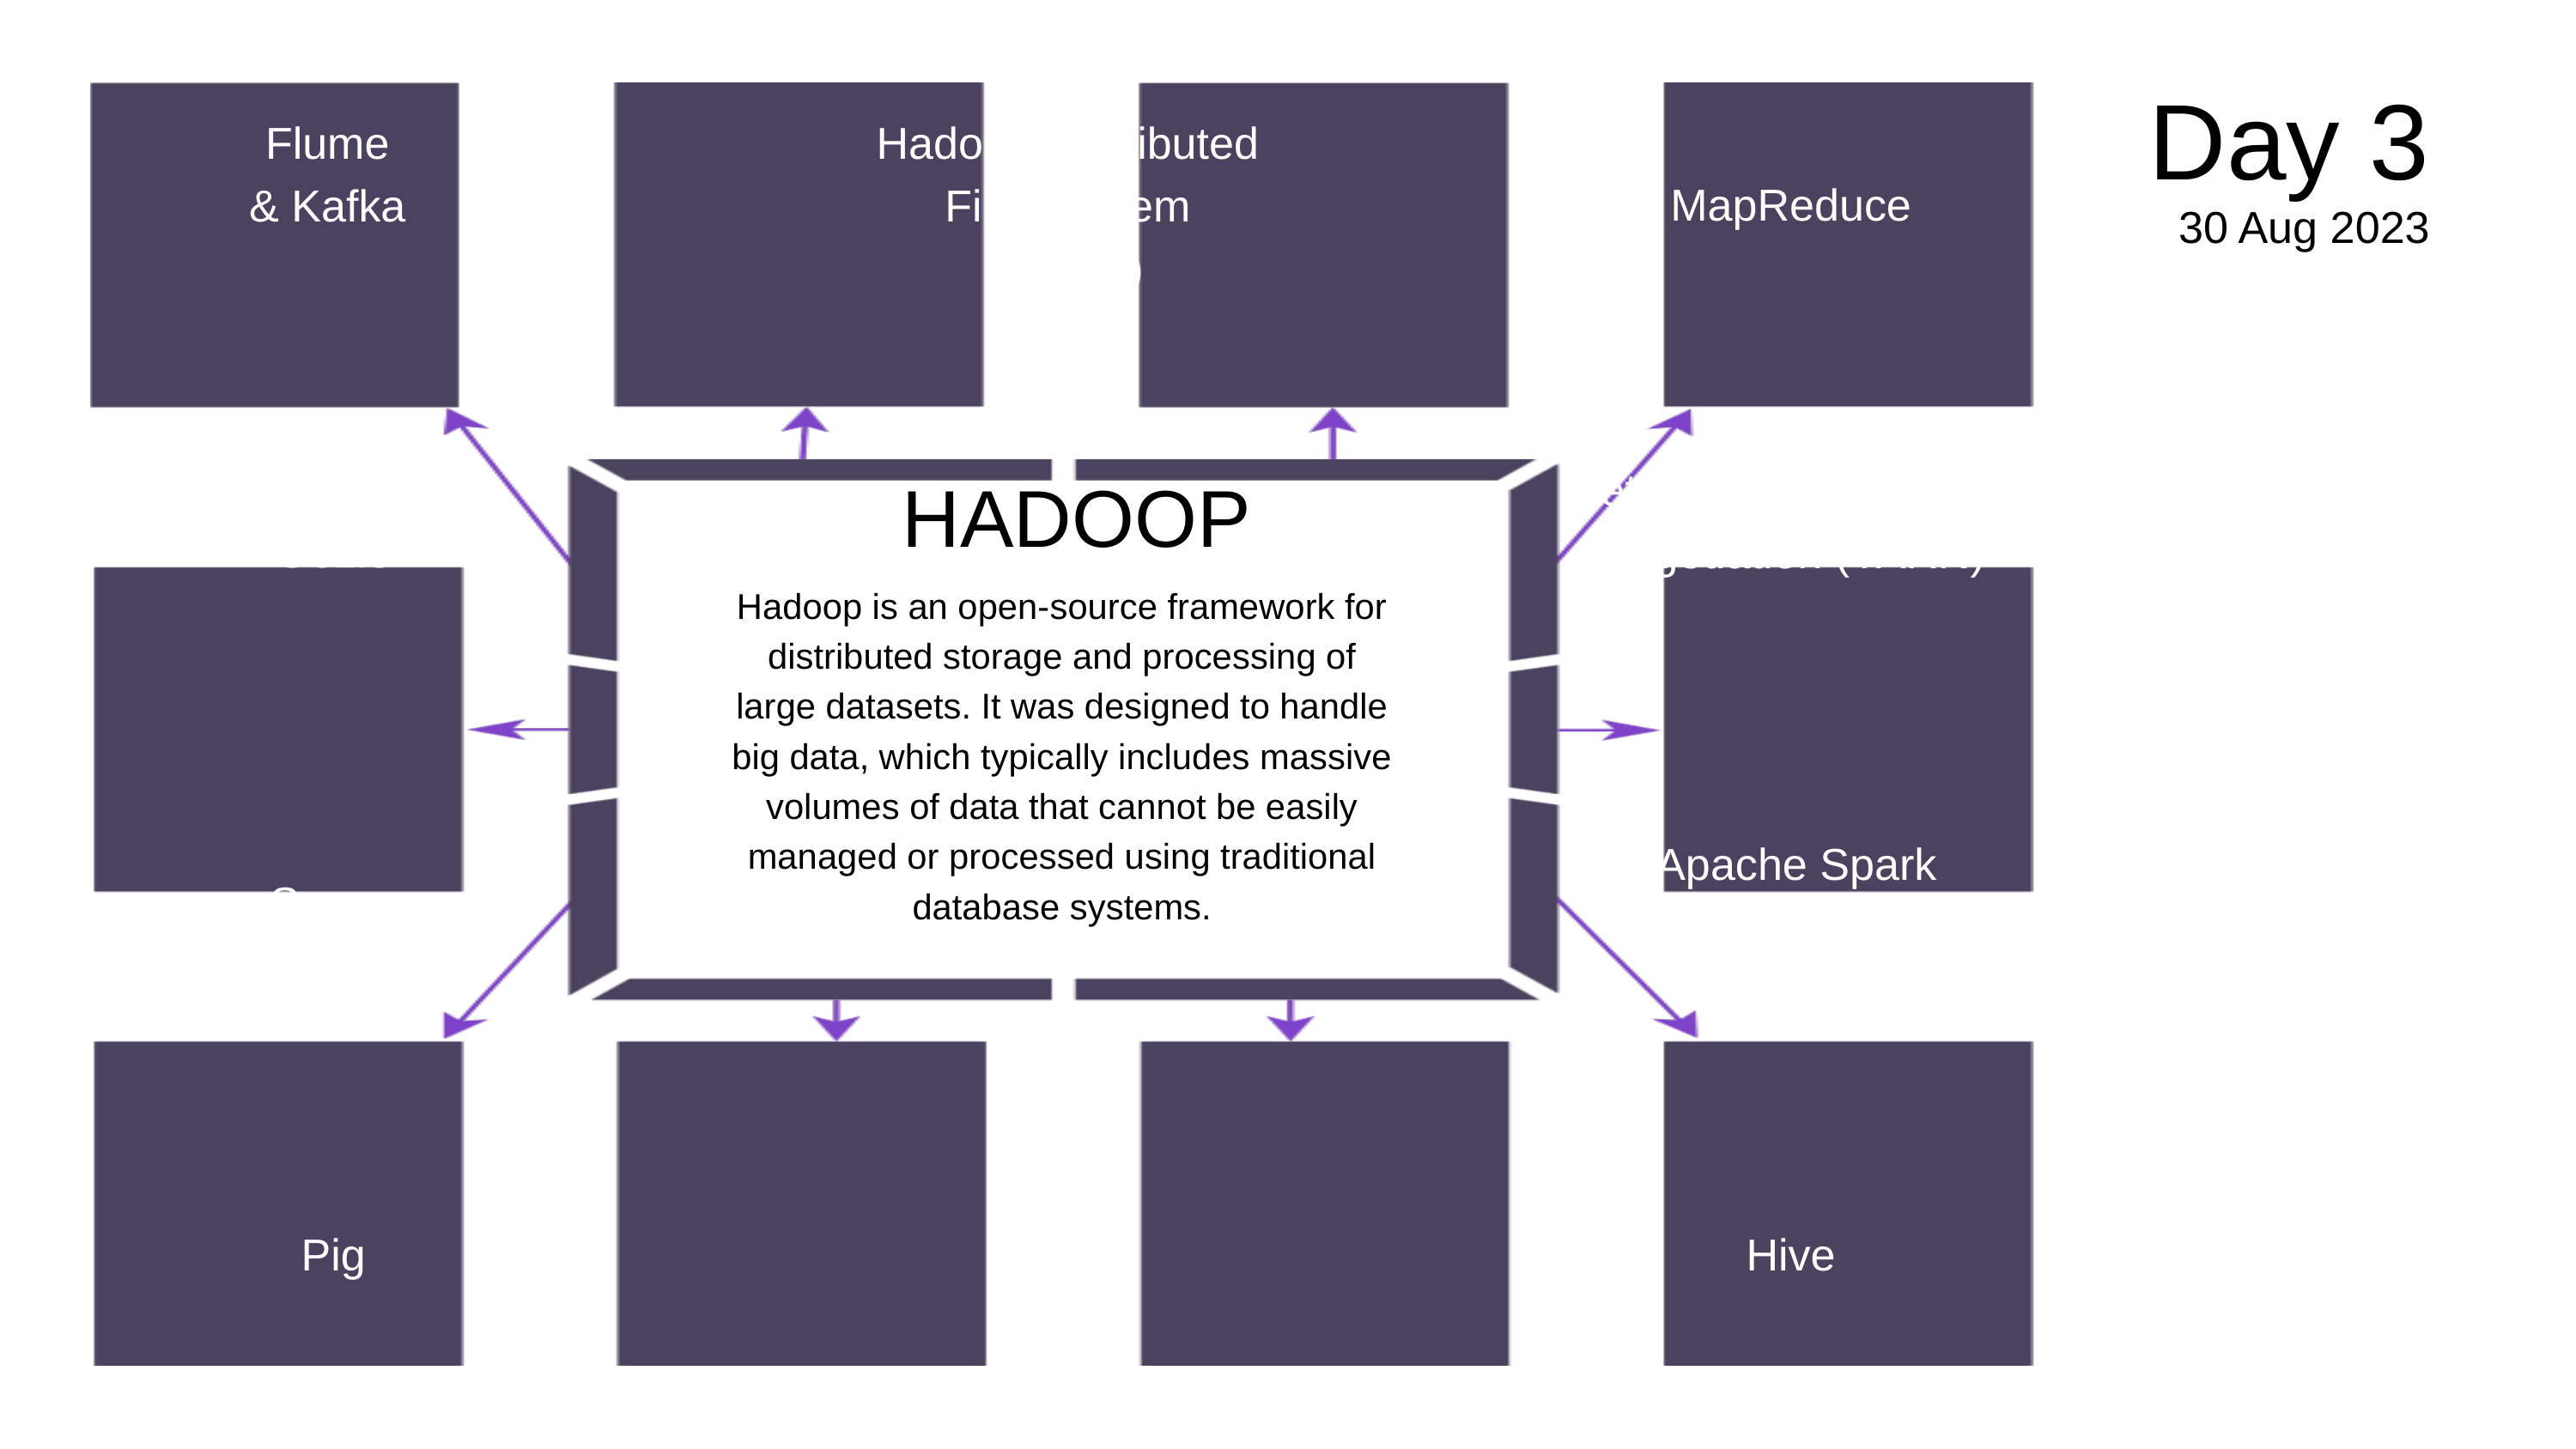

Day 3
30 Aug 2023
Flume & Kafka
Hadoop Distributed File  System (HDFS)
MapReduce
HADOOP
Yet Another Resource Negotiation (YARN)
Oozie
Hadoop is an open-source framework for distributed storage and processing of large datasets. It was designed to handle big data, which typically includes massive volumes of data that cannot be easily managed or processed using traditional database systems.
Apache Spark
Scoop
Pig
HBase
Hive